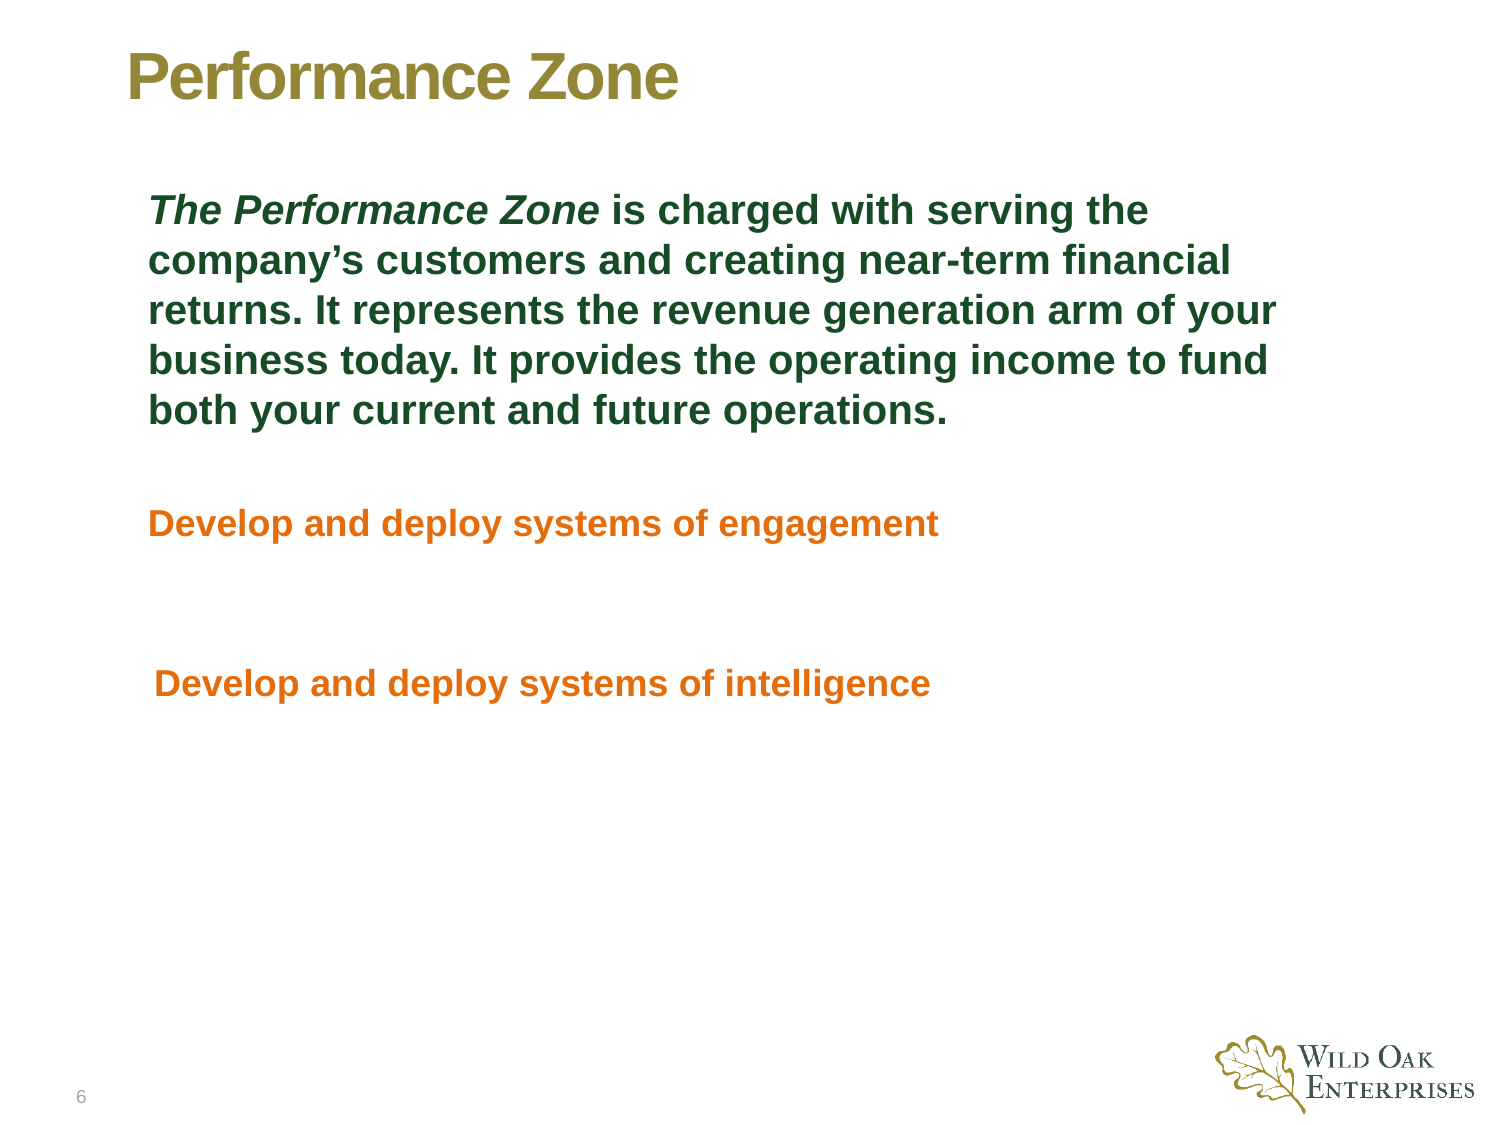

# Performance Zone
The Performance Zone is charged with serving the company’s customers and creating near-term financial returns. It represents the revenue generation arm of your business today. It provides the operating income to fund both your current and future operations.

Develop and deploy systems of engagement

Develop and deploy systems of intelligence

6